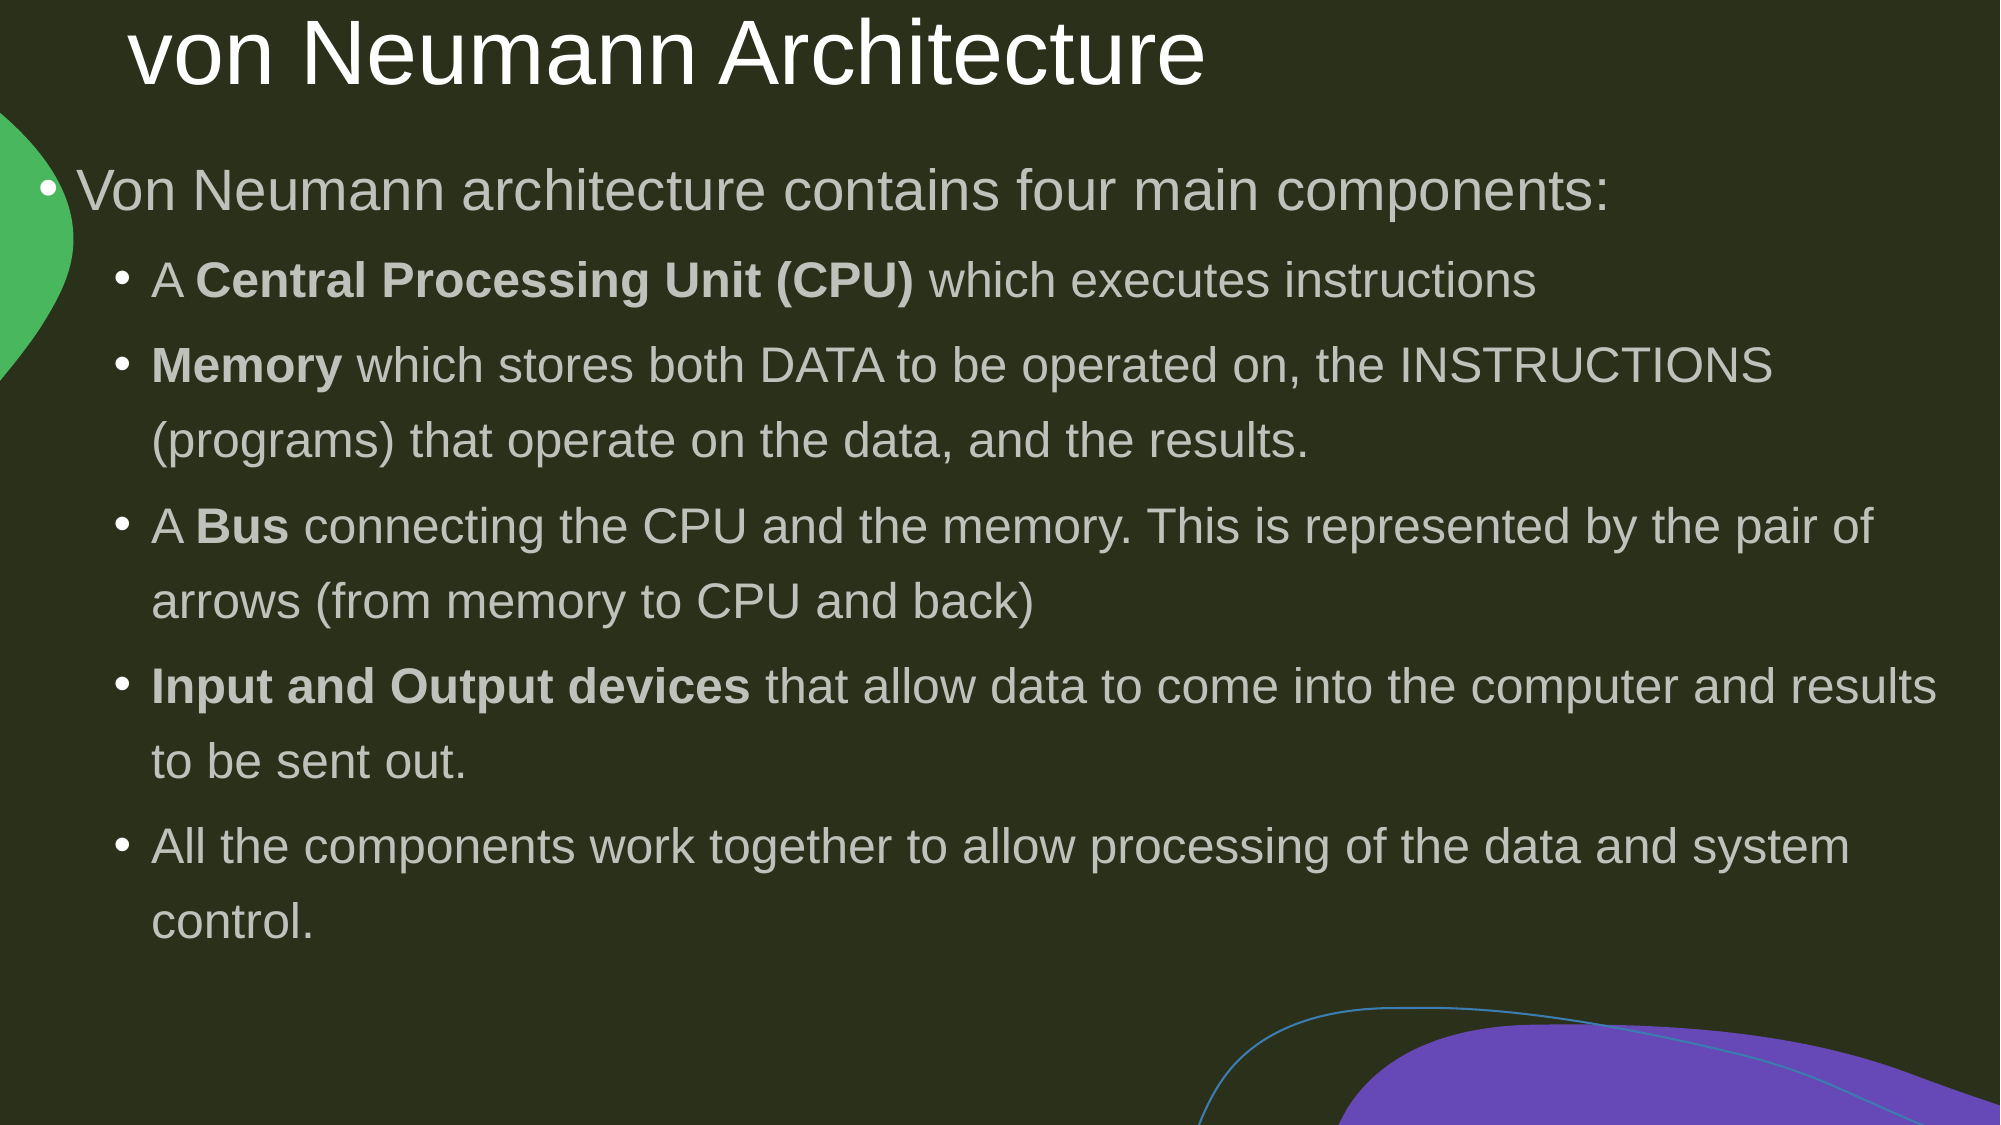

# von Neumann Architecture
Von Neumann architecture contains four main components:
A Central Processing Unit (CPU) which executes instructions
Memory which stores both DATA to be operated on, the INSTRUCTIONS (programs) that operate on the data, and the results.
A Bus connecting the CPU and the memory. This is represented by the pair of arrows (from memory to CPU and back)
Input and Output devices that allow data to come into the computer and results to be sent out.
All the components work together to allow processing of the data and system control.